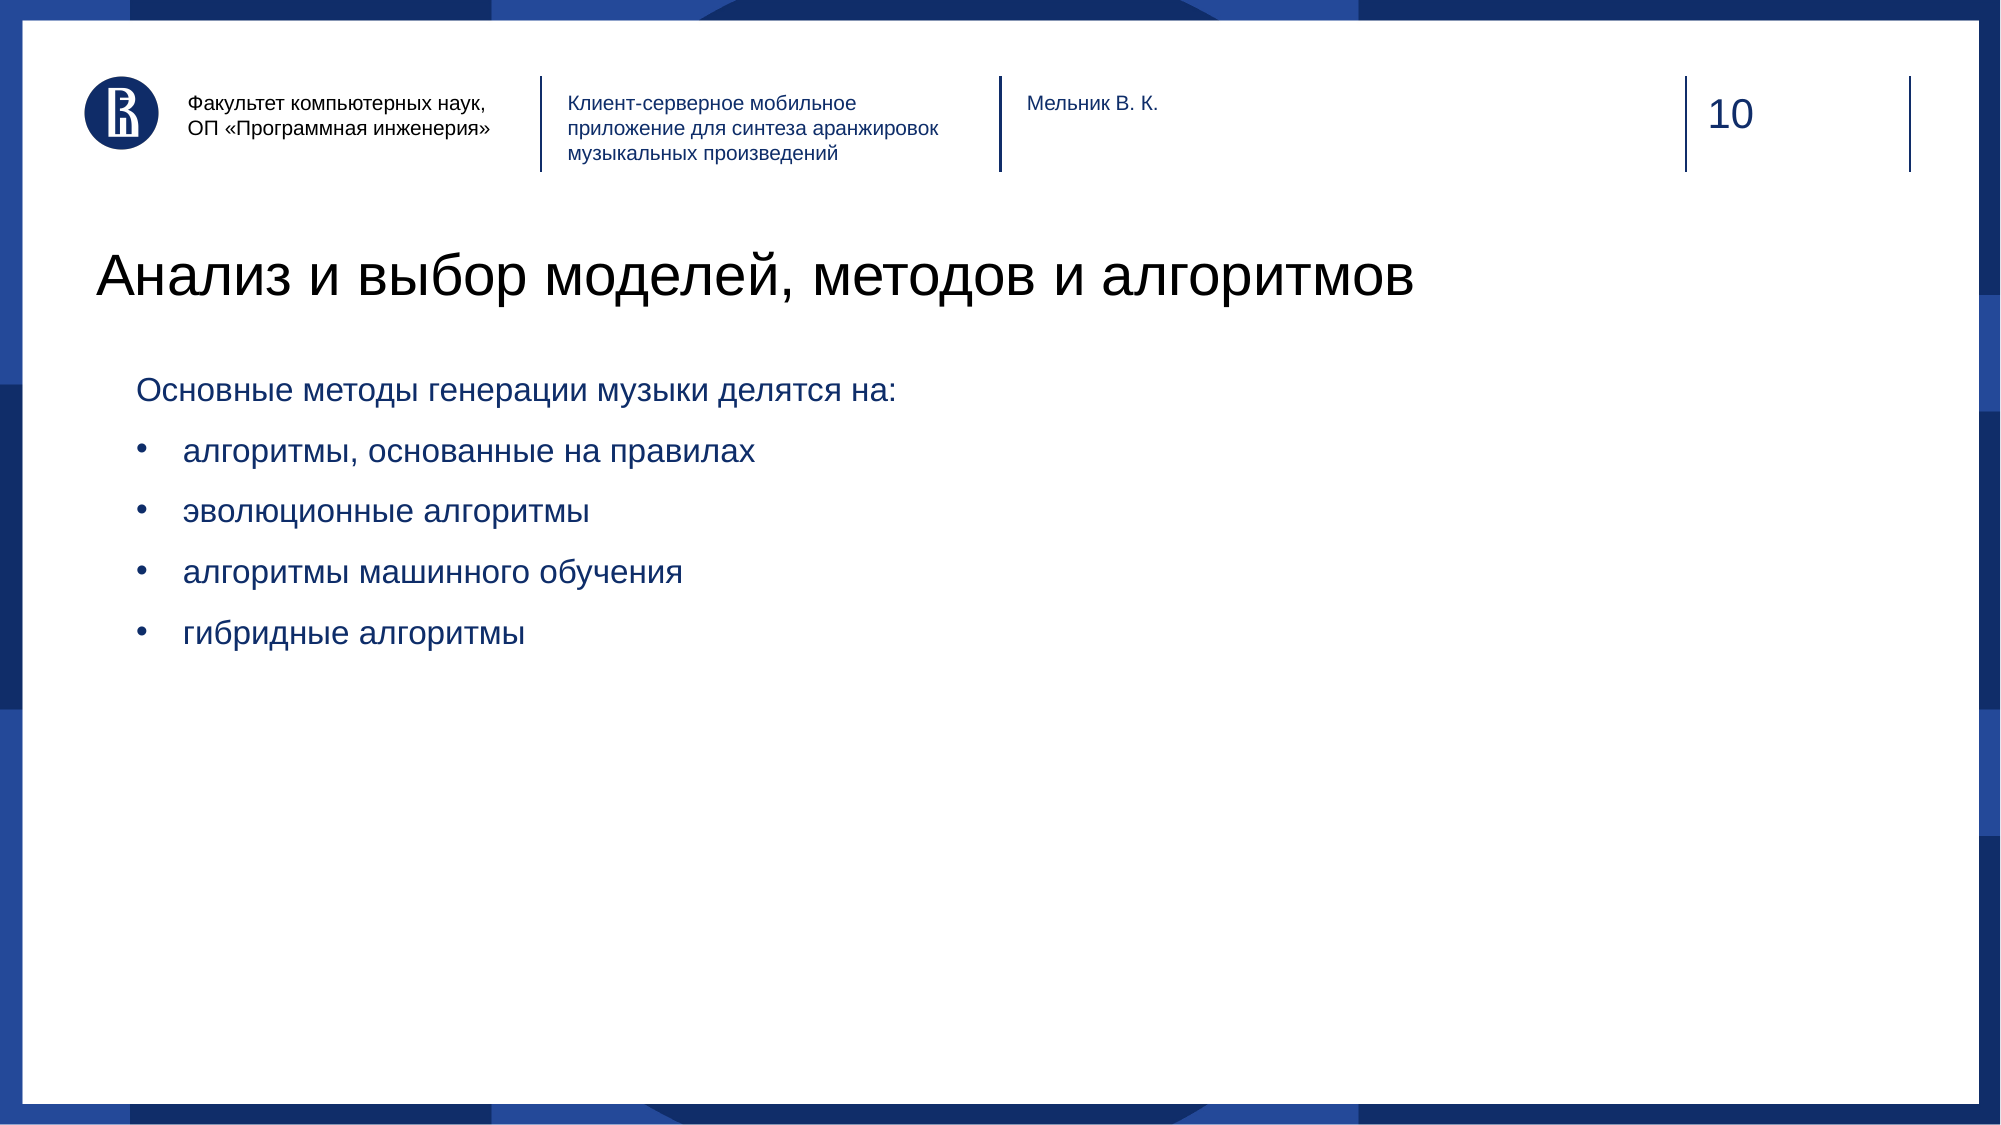

Факультет компьютерных наук,
ОП «Программная инженерия»
Клиент-серверное мобильное приложение для синтеза аранжировок музыкальных произведений
Мельник В. К.
# Анализ и выбор моделей, методов и алгоритмов
Основные методы генерации музыки делятся на:
алгоритмы, основанные на правилах
эволюционные алгоритмы
алгоритмы машинного обучения
гибридные алгоритмы